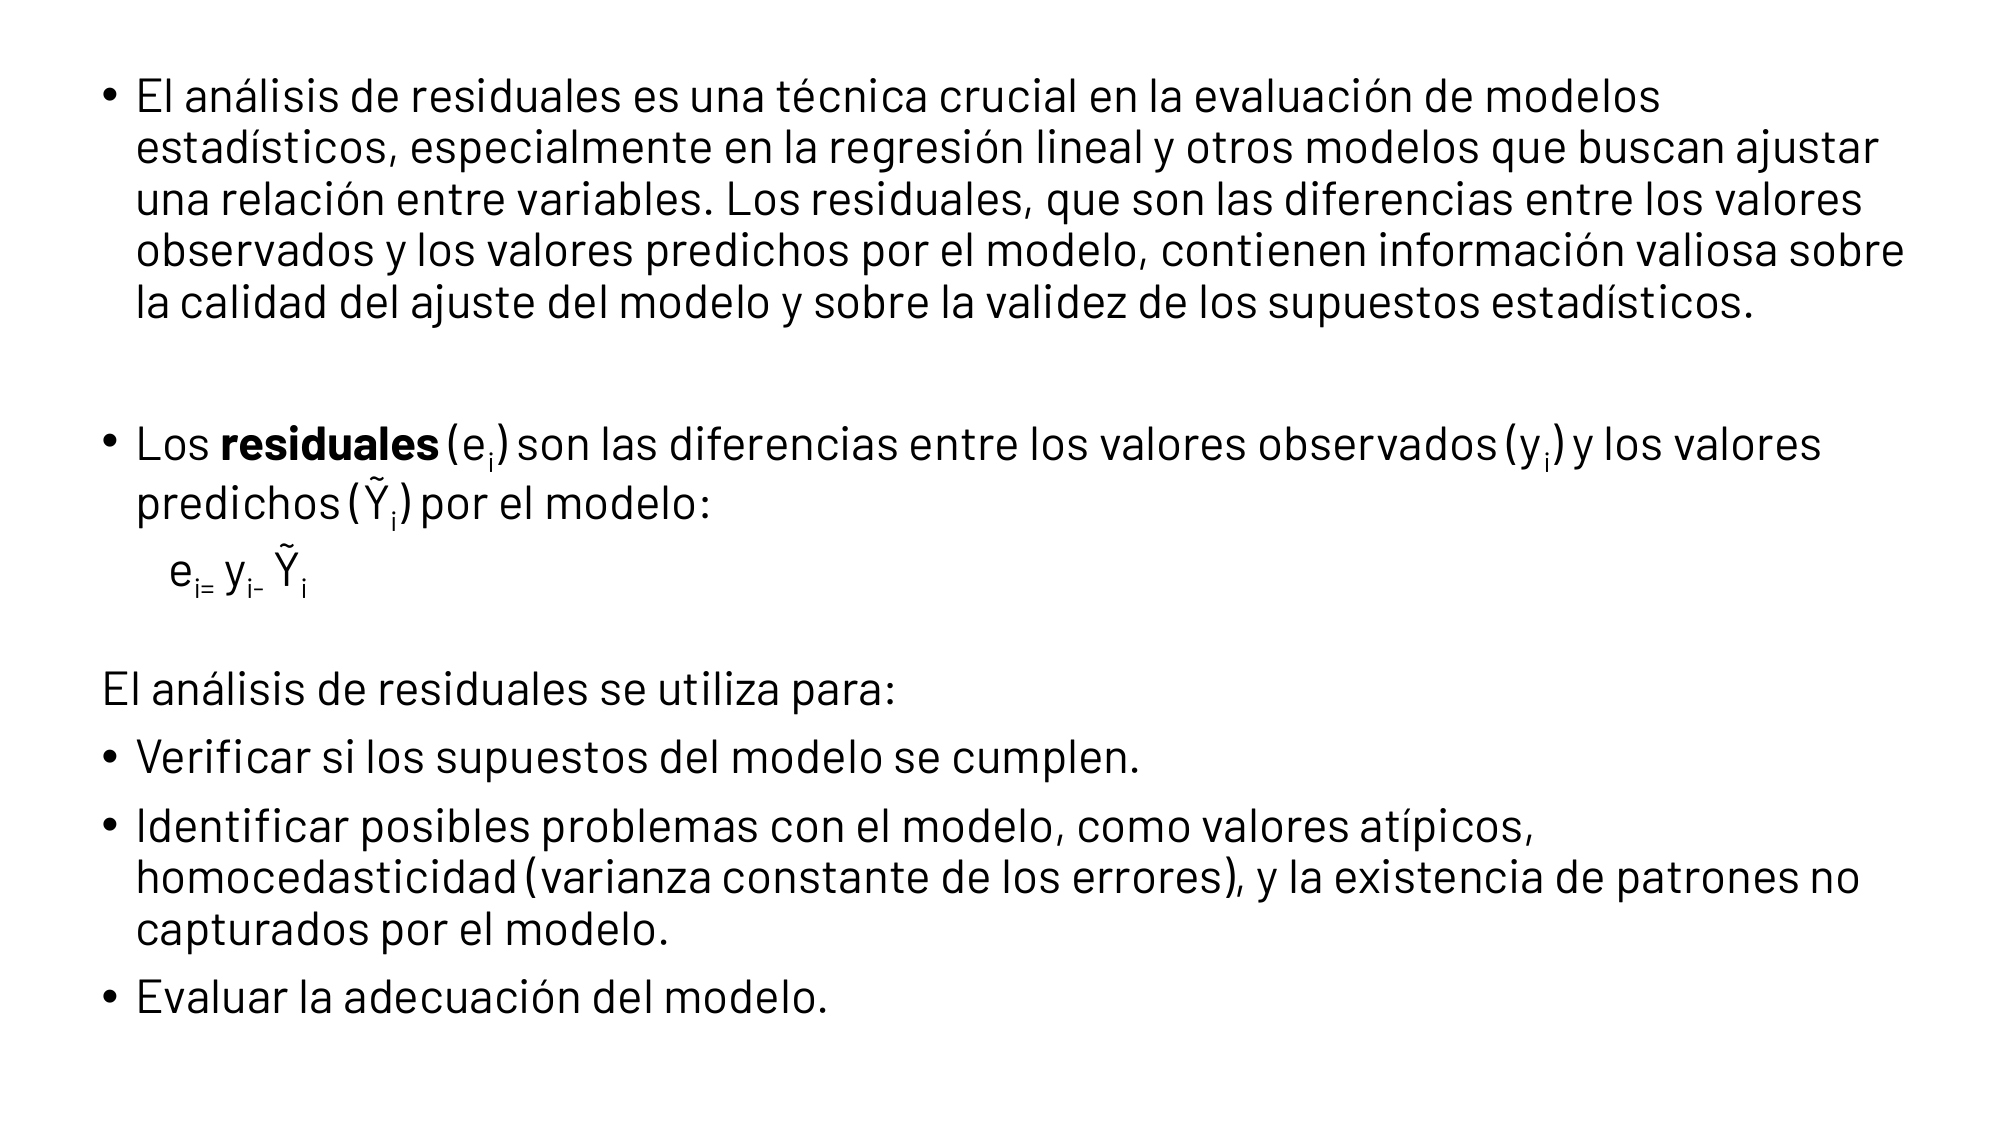

El análisis de residuales es una técnica crucial en la evaluación de modelos estadísticos, especialmente en la regresión lineal y otros modelos que buscan ajustar una relación entre variables. Los residuales, que son las diferencias entre los valores observados y los valores predichos por el modelo, contienen información valiosa sobre la calidad del ajuste del modelo y sobre la validez de los supuestos estadísticos.

Los residuales (ei​) son las diferencias entre los valores observados (yi​) y los valores predichos (Ỹi​) por el modelo:
					ei​= yi​- Ỹi

El análisis de residuales se utiliza para:
Verificar si los supuestos del modelo se cumplen.
Identificar posibles problemas con el modelo, como valores atípicos, homocedasticidad (varianza constante de los errores), y la existencia de patrones no capturados por el modelo.
Evaluar la adecuación del modelo.